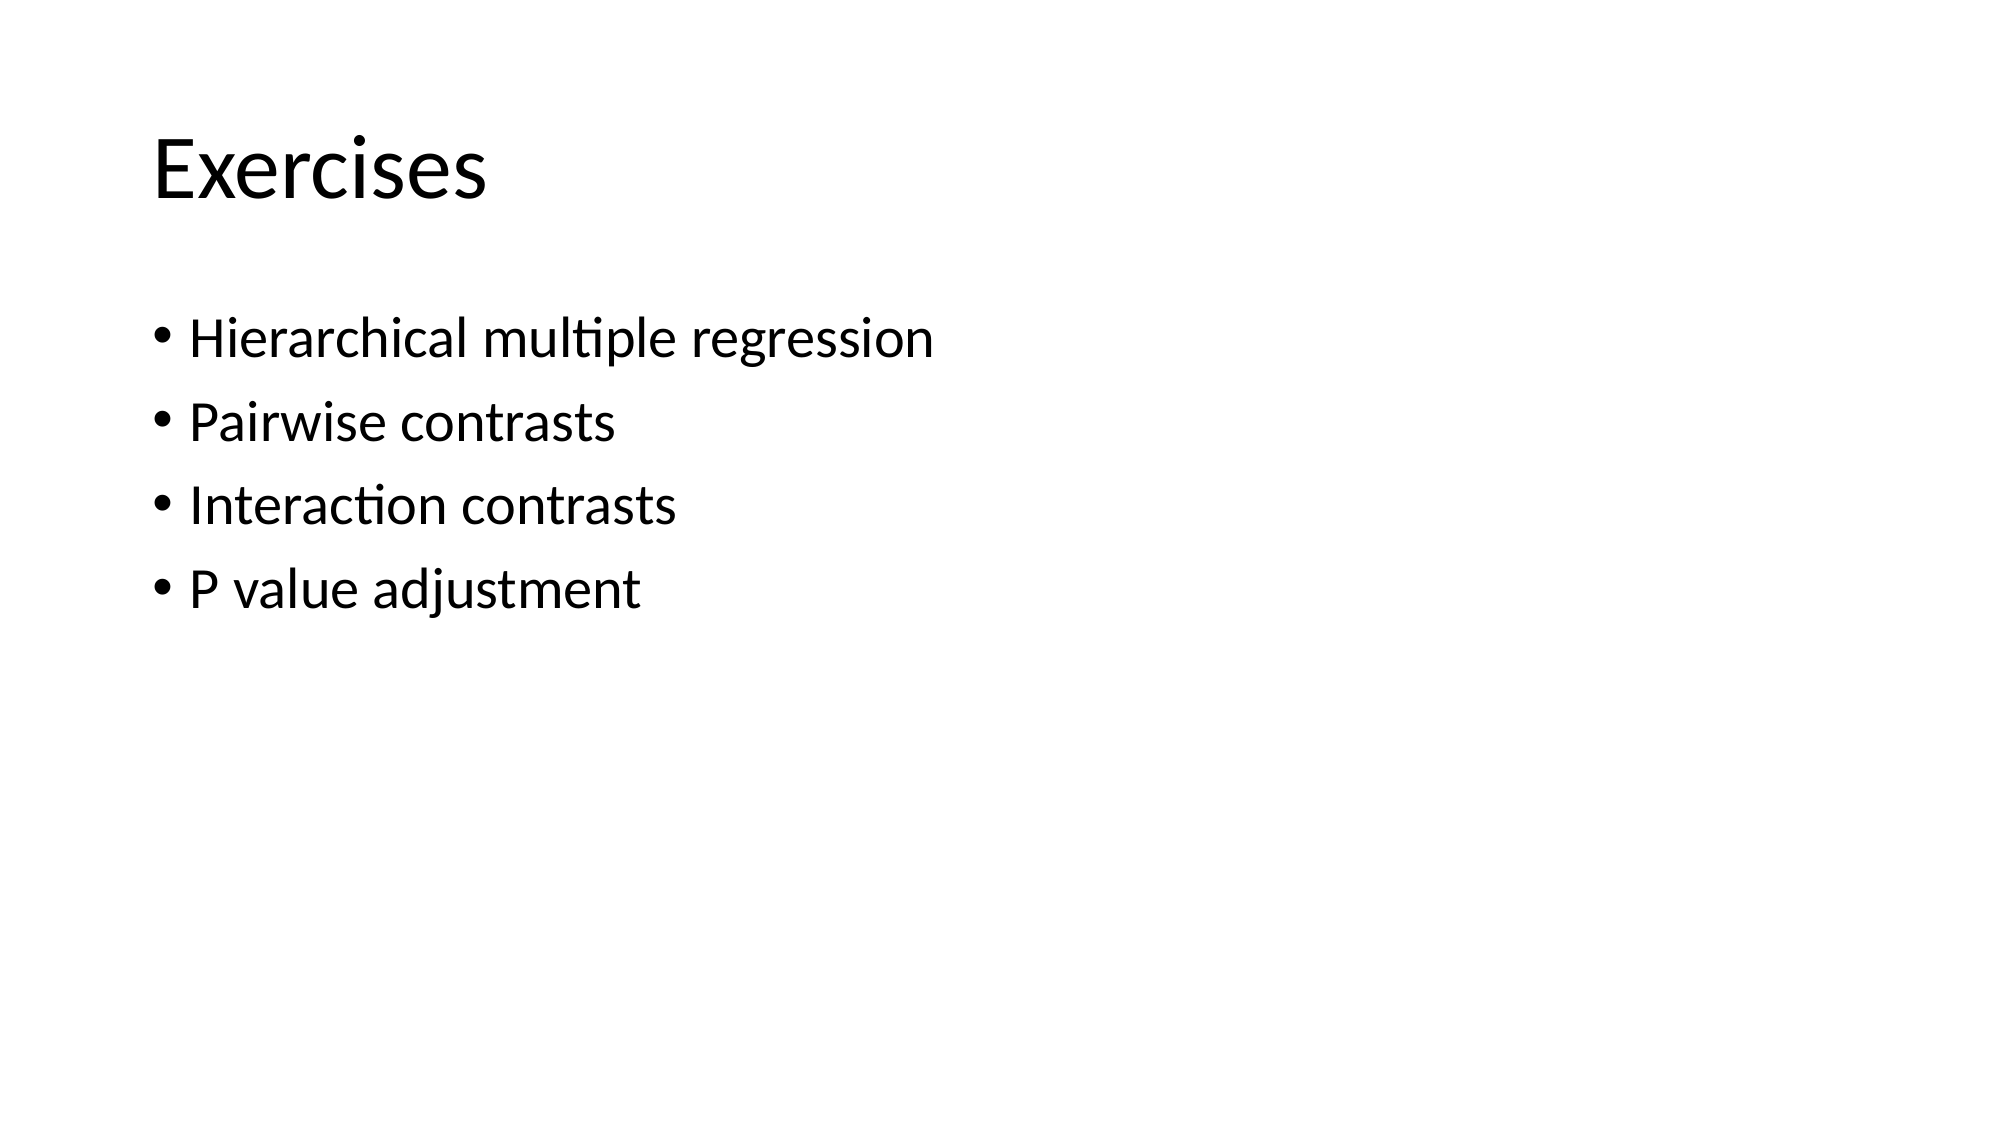

# Exercises
Hierarchical multiple regression
Pairwise contrasts
Interaction contrasts
P value adjustment